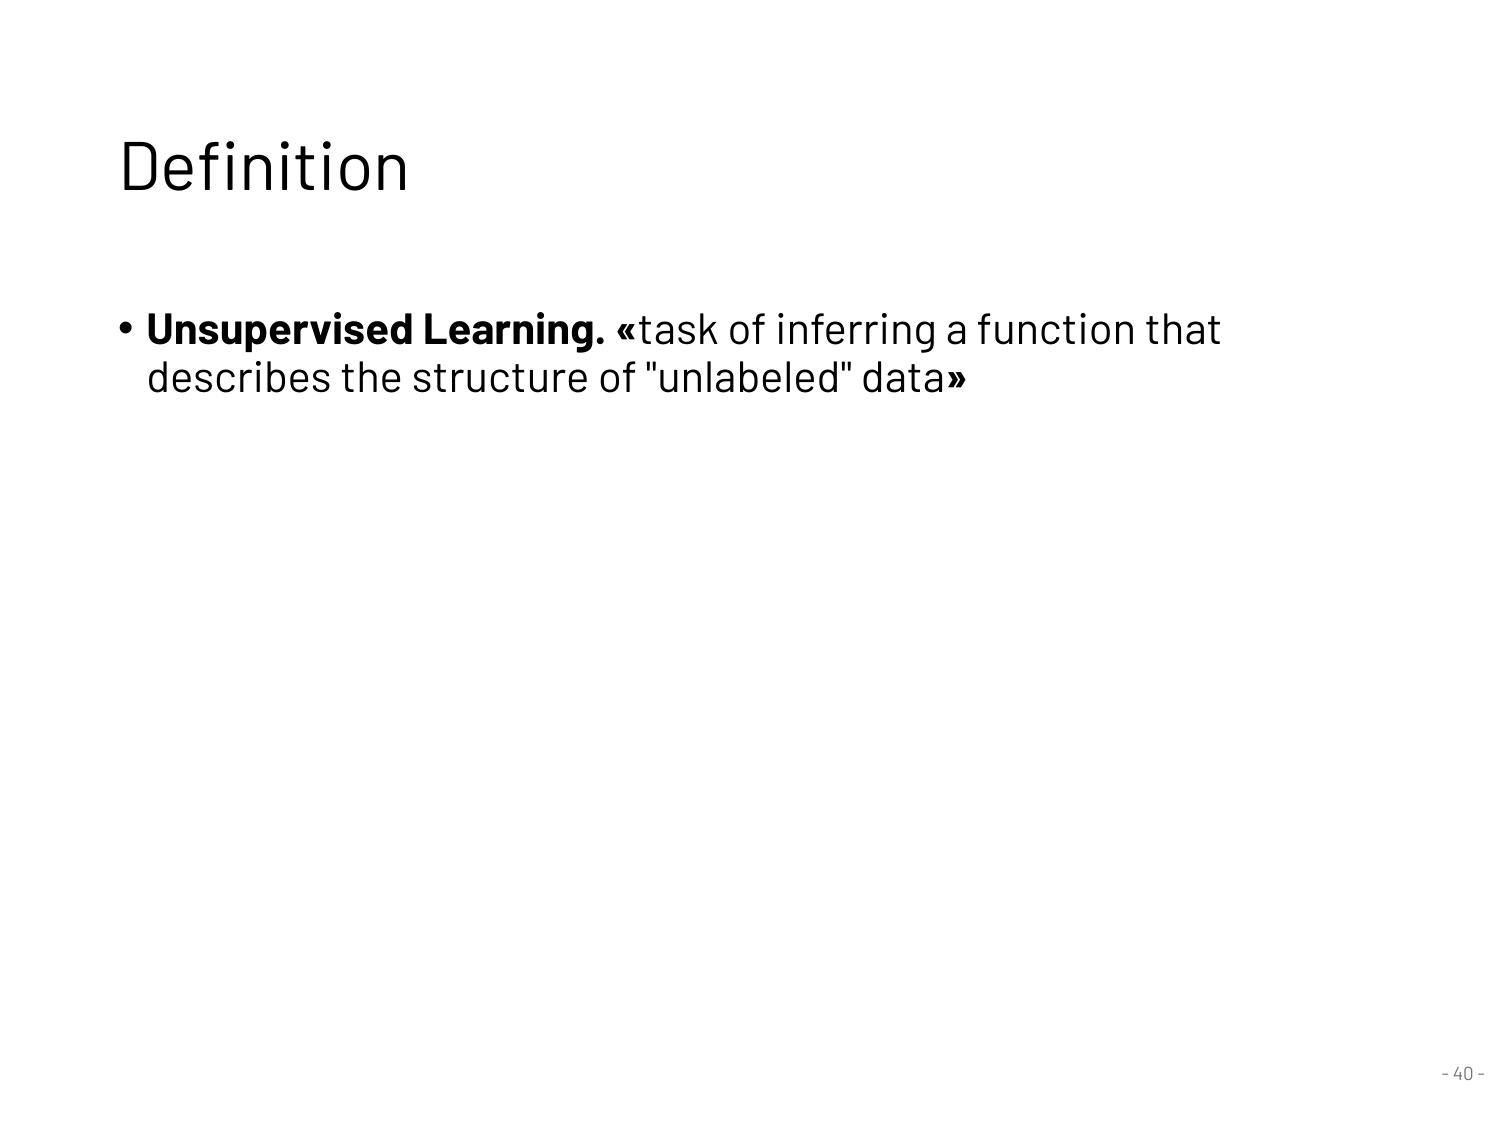

# Definition
Unsupervised Learning. «task of inferring a function that describes the structure of "unlabeled" data»
- 40 -